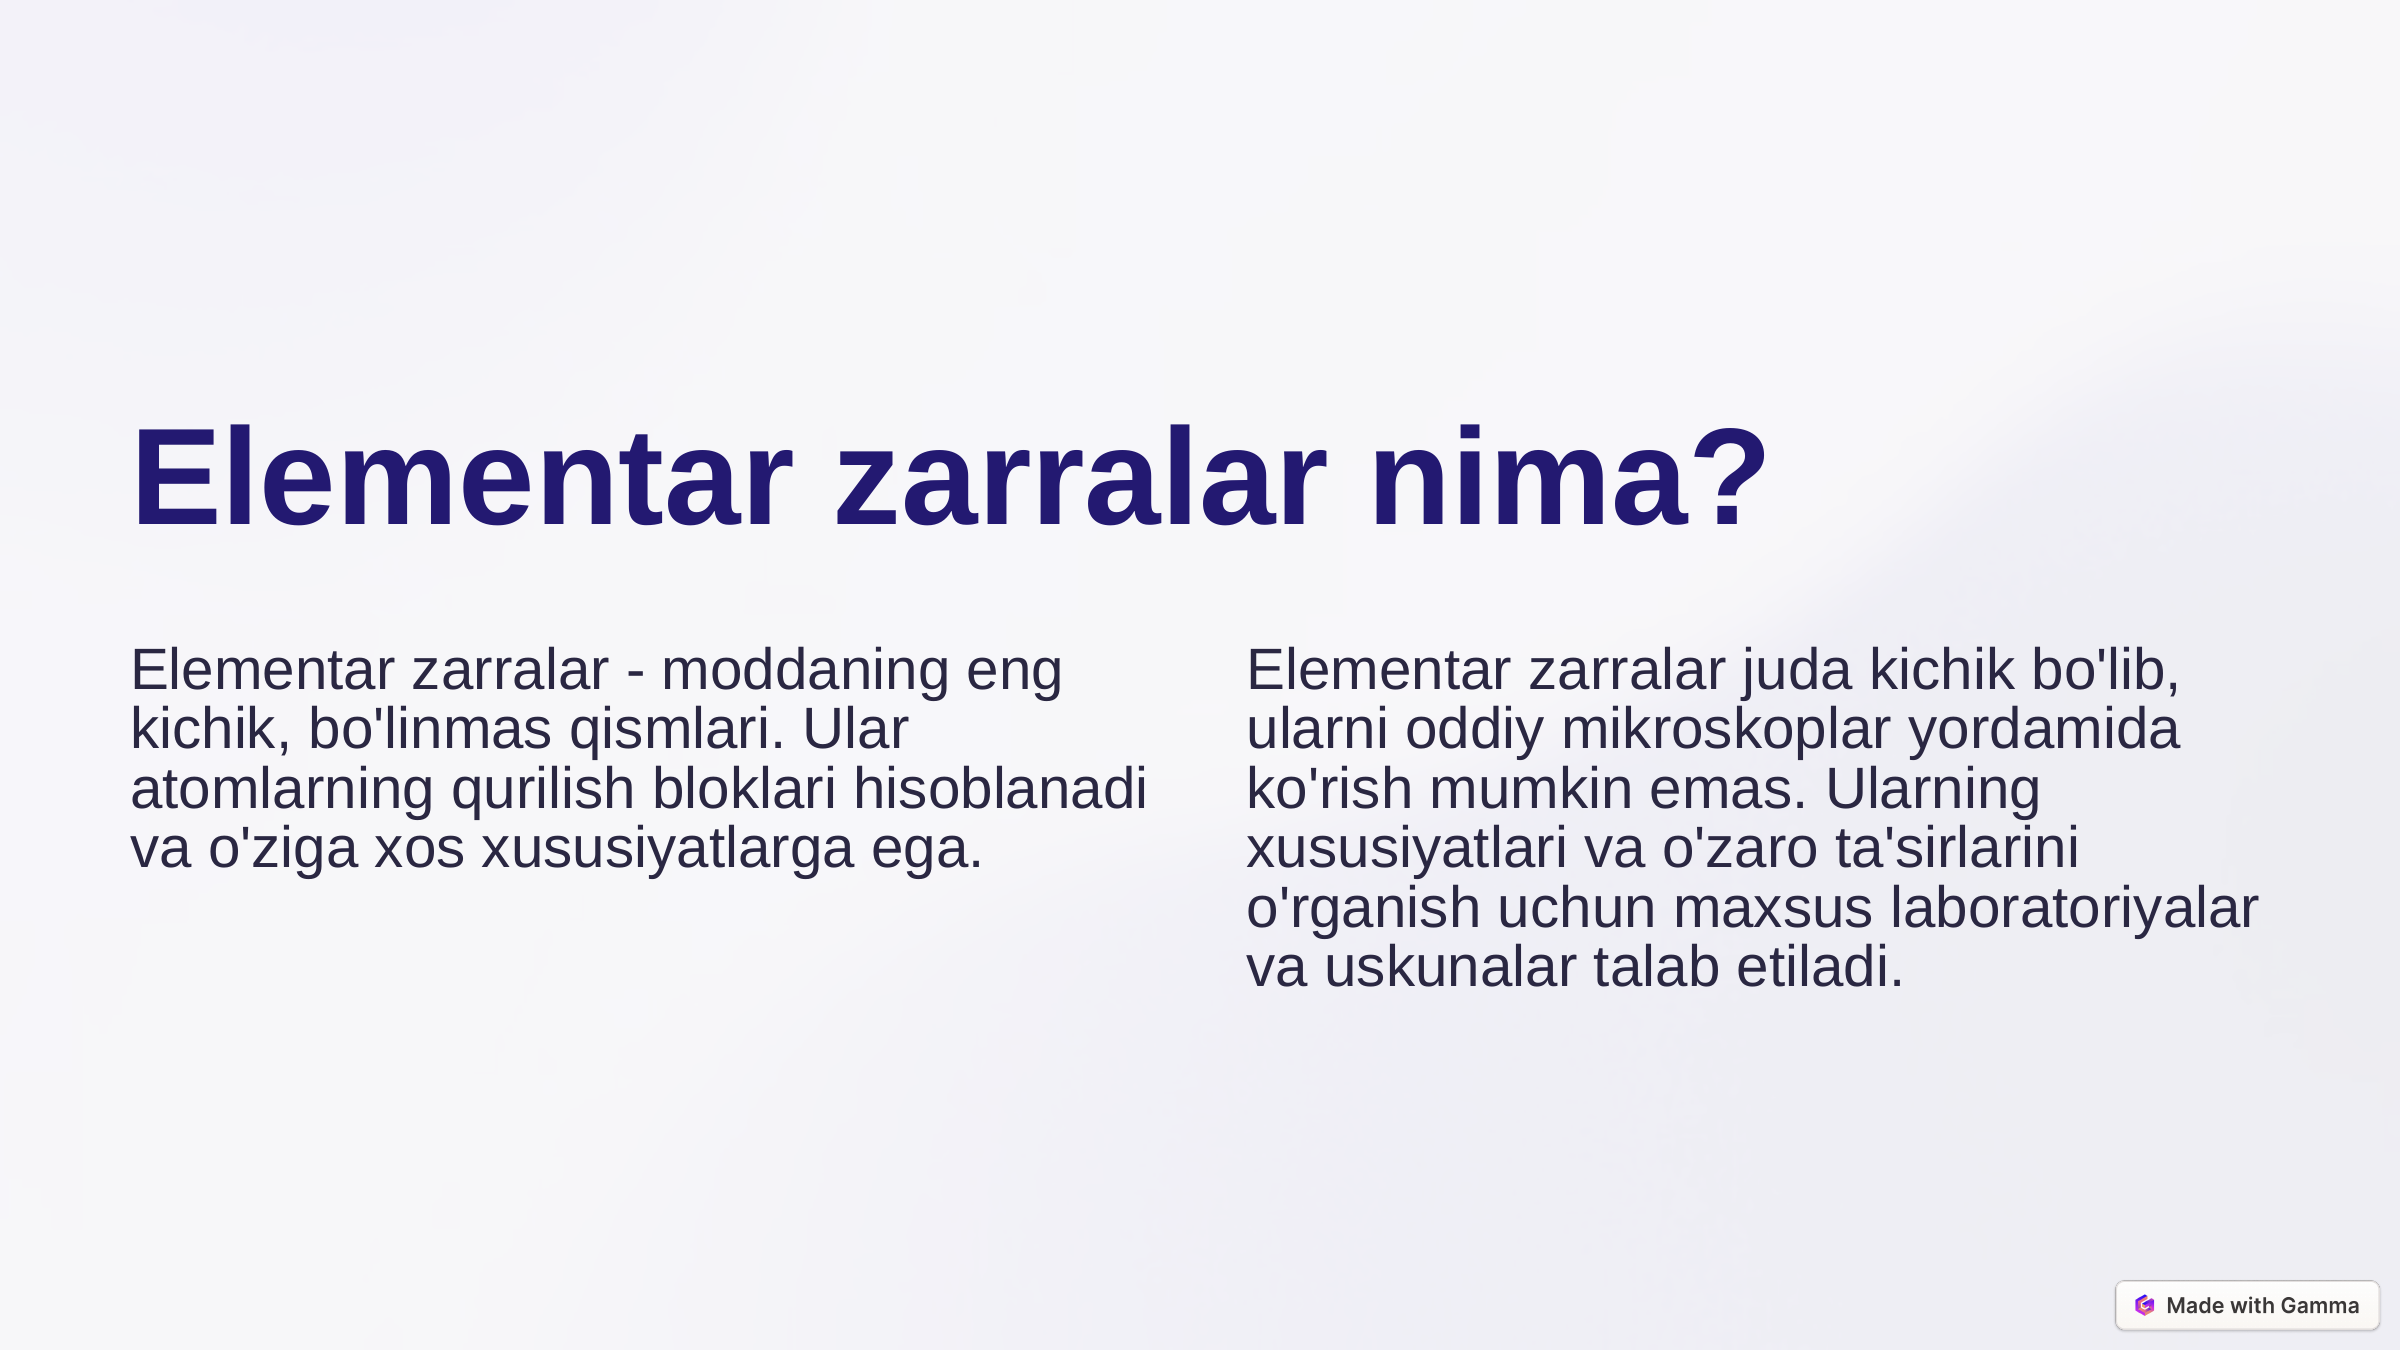

Elementar zarralar nima?
Elementar zarralar - moddaning eng kichik, bo'linmas qismlari. Ular atomlarning qurilish bloklari hisoblanadi va o'ziga xos xususiyatlarga ega.
Elementar zarralar juda kichik bo'lib, ularni oddiy mikroskoplar yordamida ko'rish mumkin emas. Ularning xususiyatlari va o'zaro ta'sirlarini o'rganish uchun maxsus laboratoriyalar va uskunalar talab etiladi.